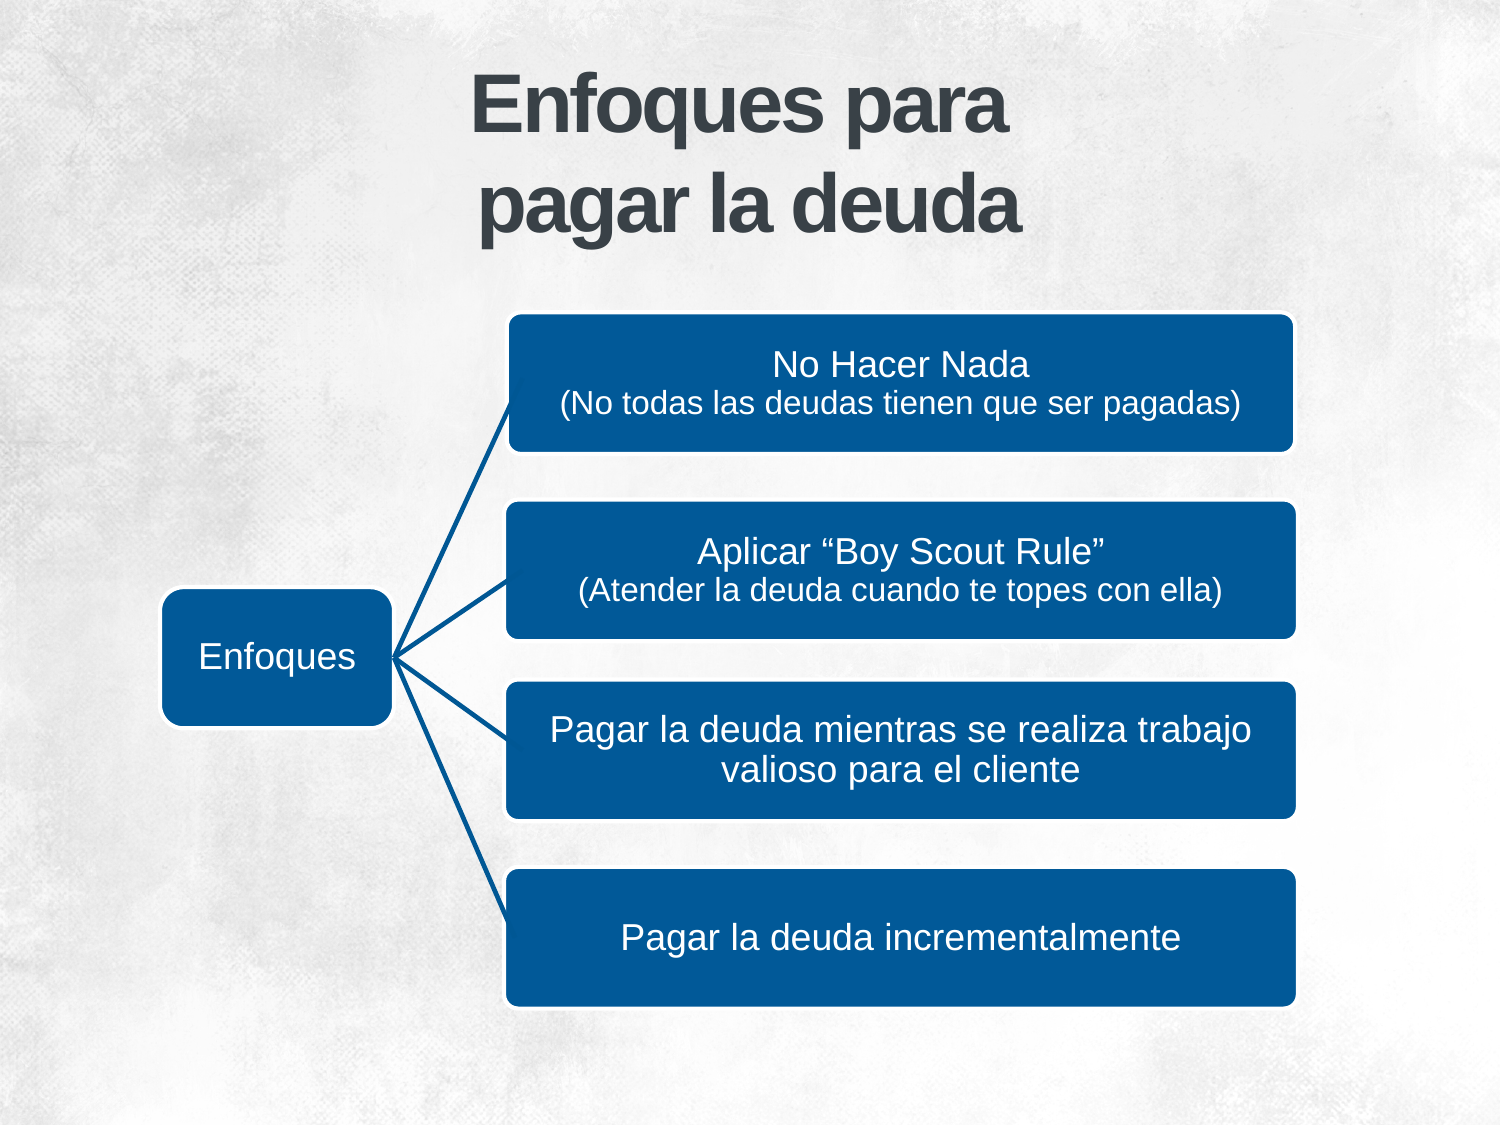

Enfoques para
pagar la deuda

No Hacer Nada
(No todas las deudas tienen que ser pagadas)

Aplicar “Boy Scout Rule”
(Atender la deuda cuando te topes con ella)

Enfoques

Pagar la deuda mientras se realiza trabajo valioso para el cliente

Pagar la deuda incrementalmente